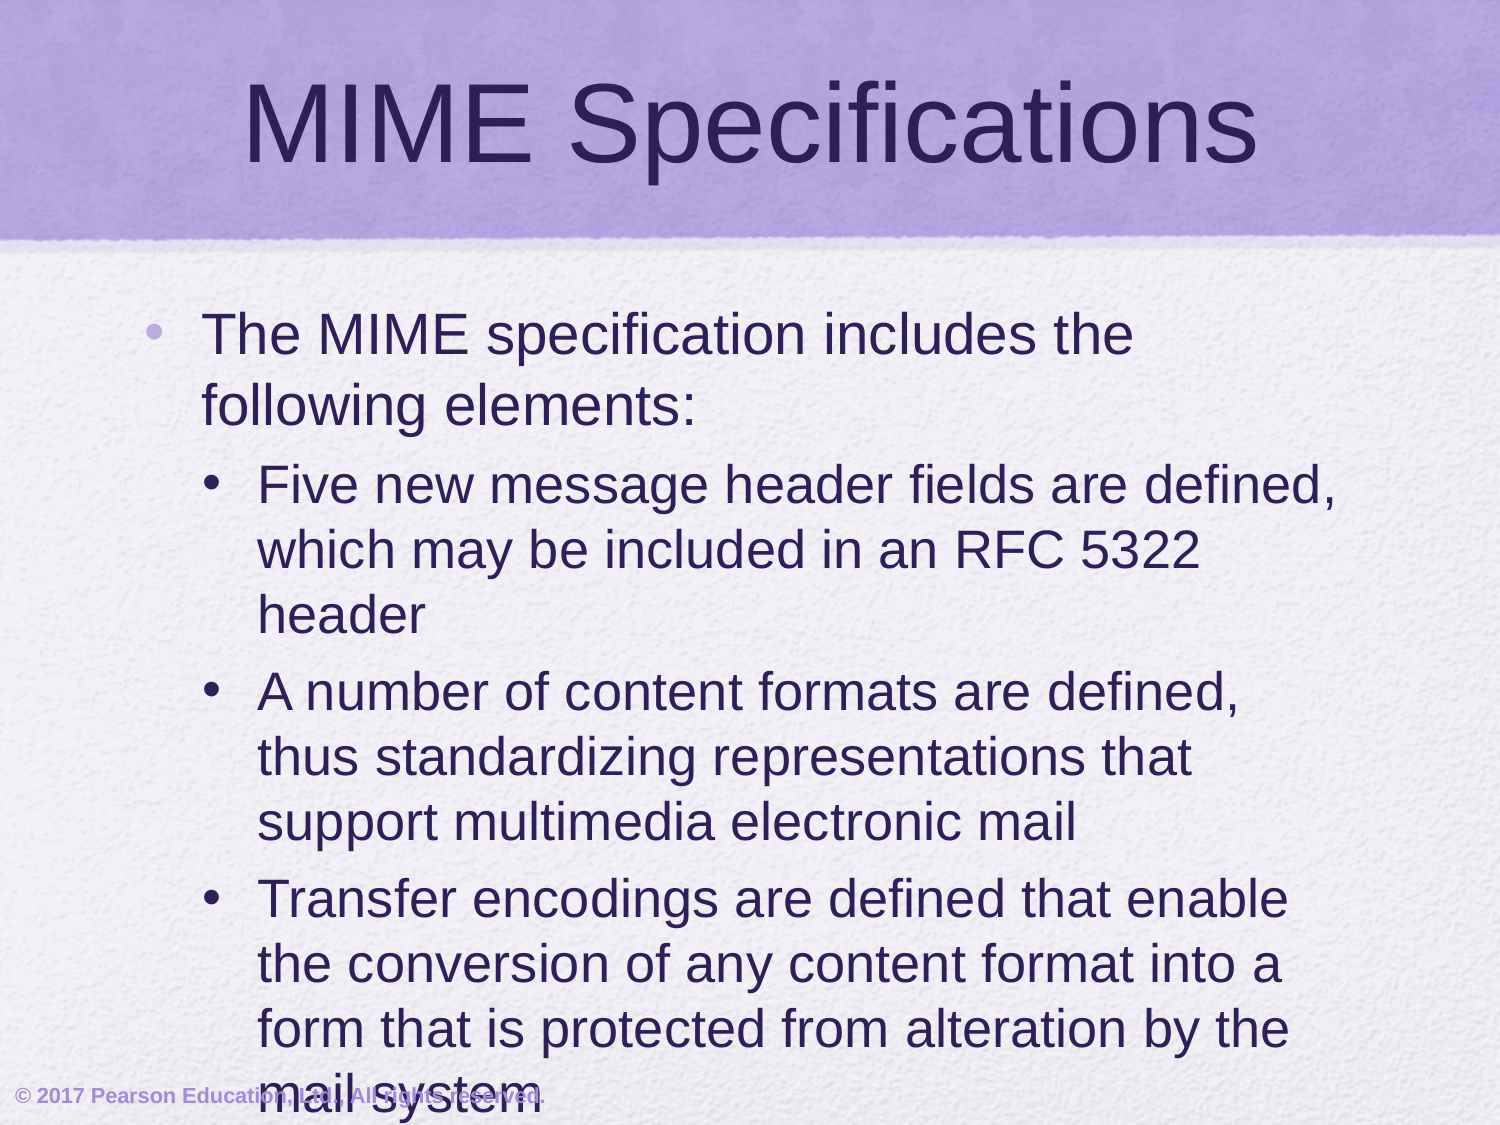

# MIME Specifications
The MIME specification includes the following elements:
Five new message header fields are defined, which may be included in an RFC 5322 header
A number of content formats are defined, thus standardizing representations that support multimedia electronic mail
Transfer encodings are defined that enable the conversion of any content format into a form that is protected from alteration by the mail system
© 2017 Pearson Education, Ltd., All rights reserved.